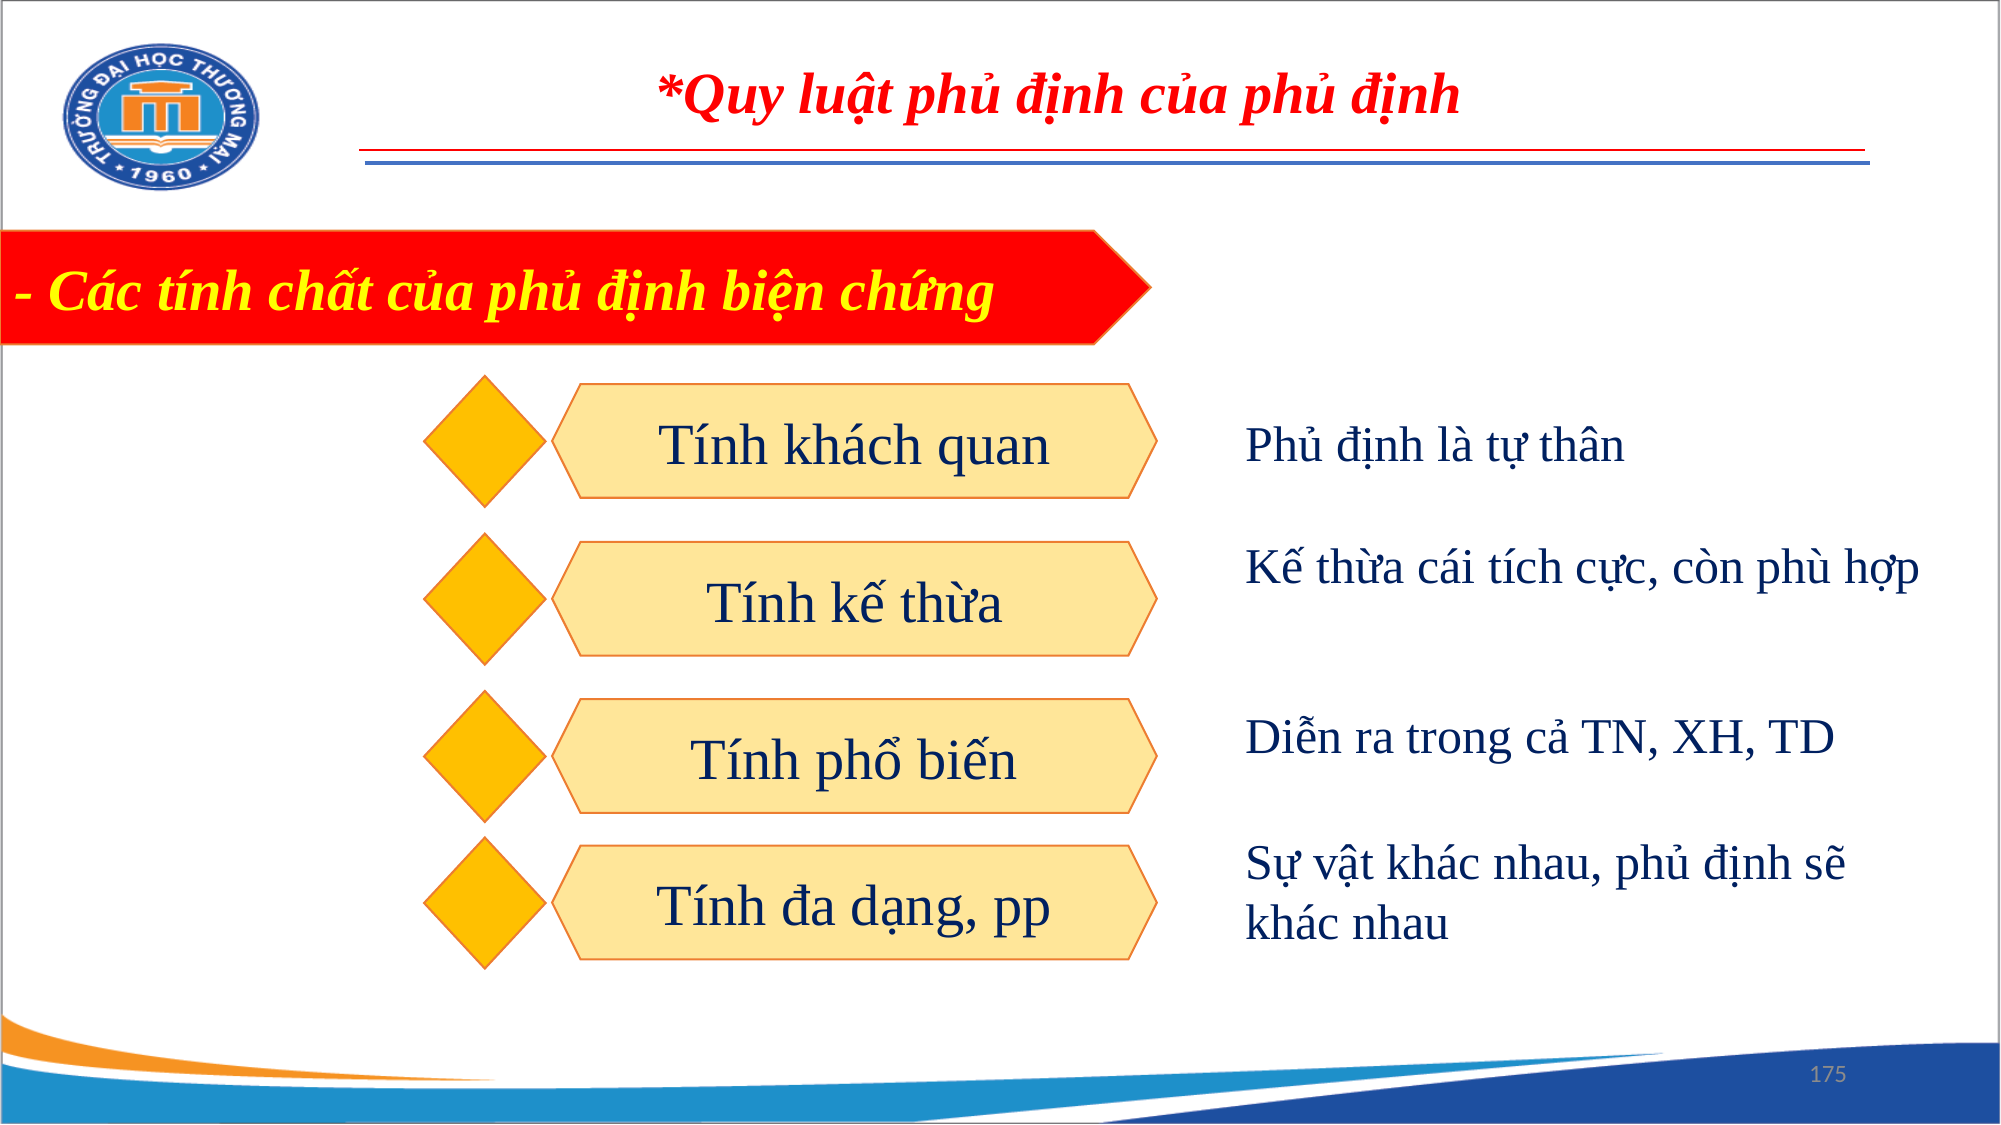

*Quy luật phủ định của phủ định
- Các tính chất của phủ định biện chứng

Tính khách quan
Phủ định là tự thân
Kế thừa cái tích cực, còn phù hợp

Tính kế thừa

Diễn ra trong cả TN, XH, TD
Tính phổ biến
Sự vật khác nhau, phủ định sẽ khác nhau

Tính đa dạng, pp
175